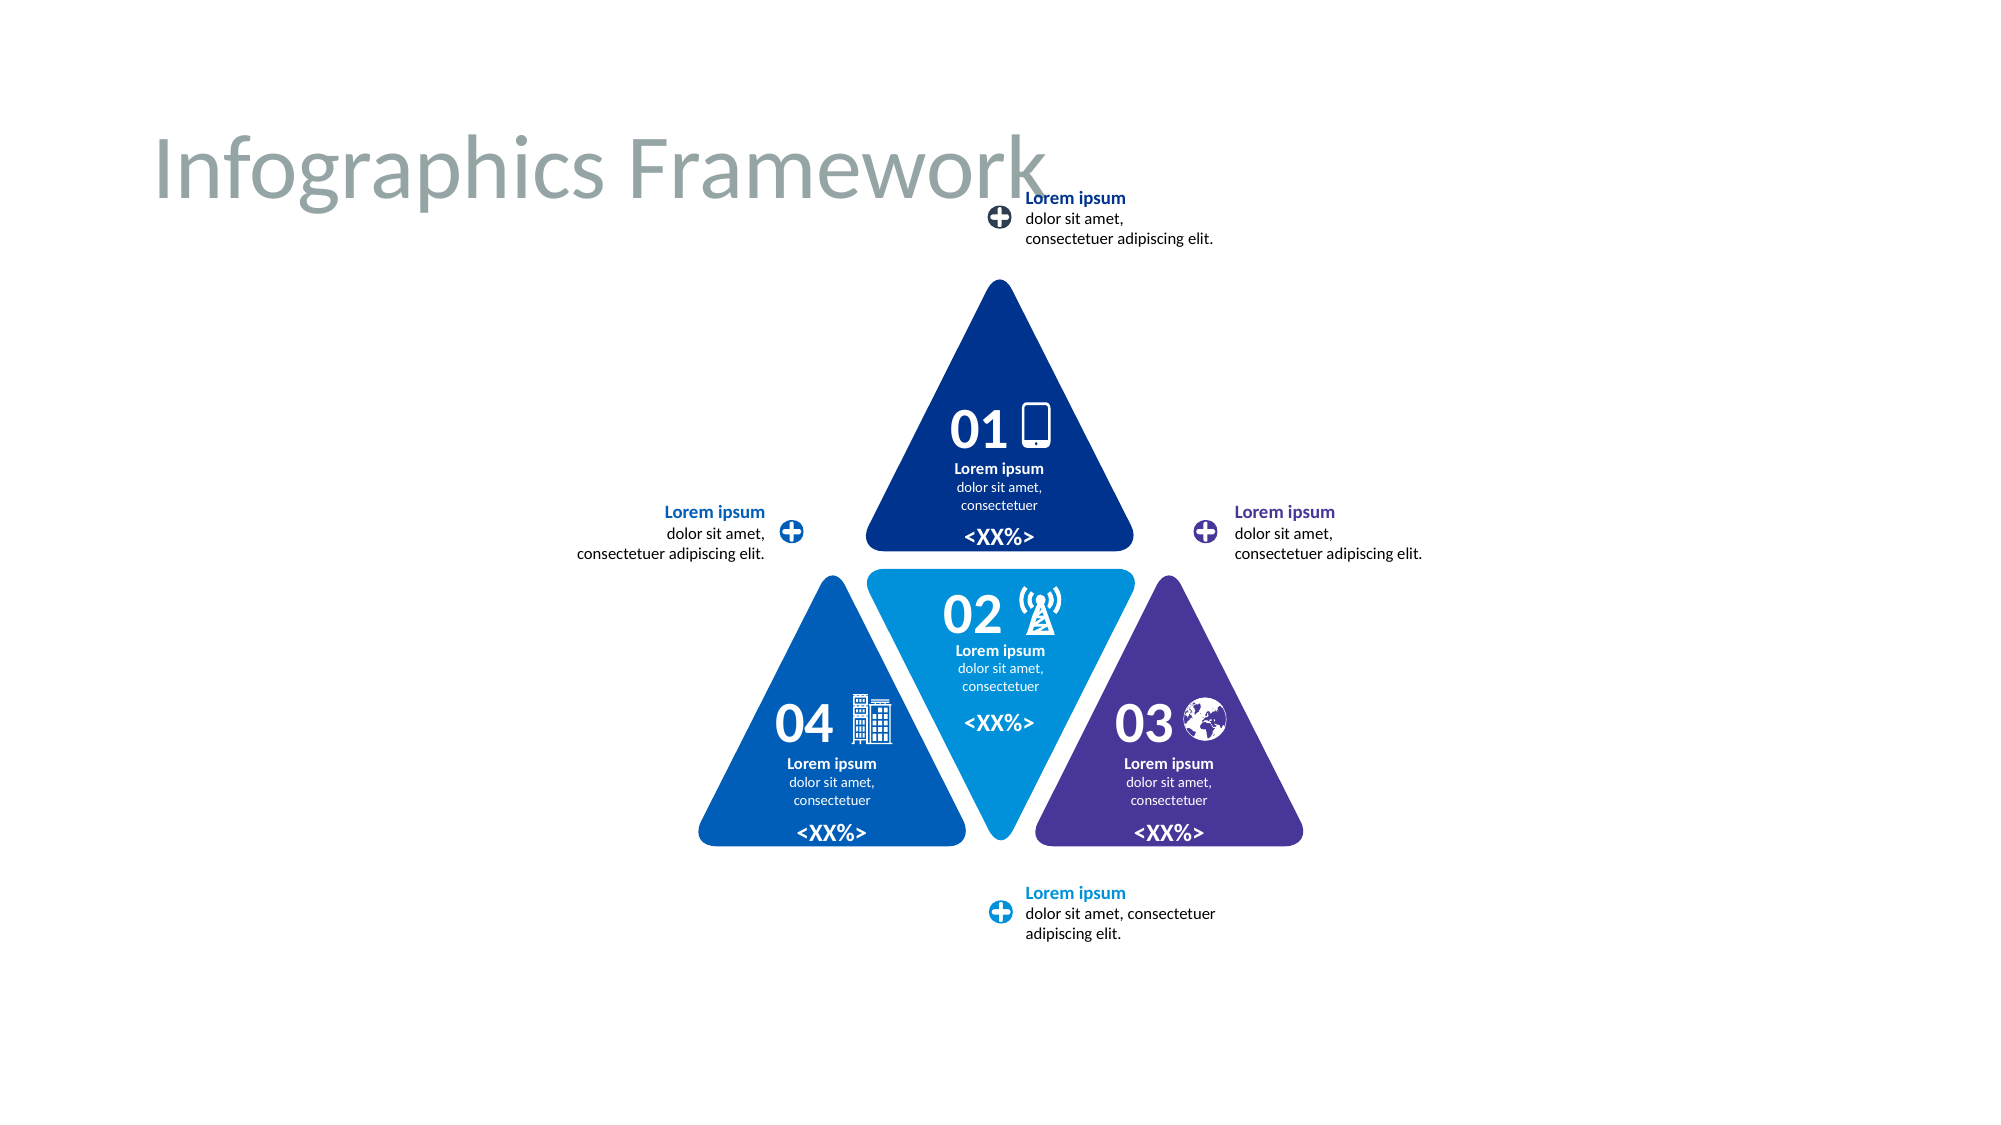

# Infographics Framework
Lorem ipsum
dolor sit amet,
consectetuer adipiscing elit.

01

Lorem ipsum
dolor sit amet,
consectetuer
Lorem ipsum
dolor sit amet,
consectetuer adipiscing elit.
Lorem ipsum
dolor sit amet,
consectetuer adipiscing elit.
<XX%>

02

Lorem ipsum
dolor sit amet,
consectetuer
04

03

<XX%>
Lorem ipsum
dolor sit amet,
consectetuer
Lorem ipsum
dolor sit amet,
consectetuer
<XX%>
<XX%>
Lorem ipsum
dolor sit amet, consectetuer adipiscing elit.